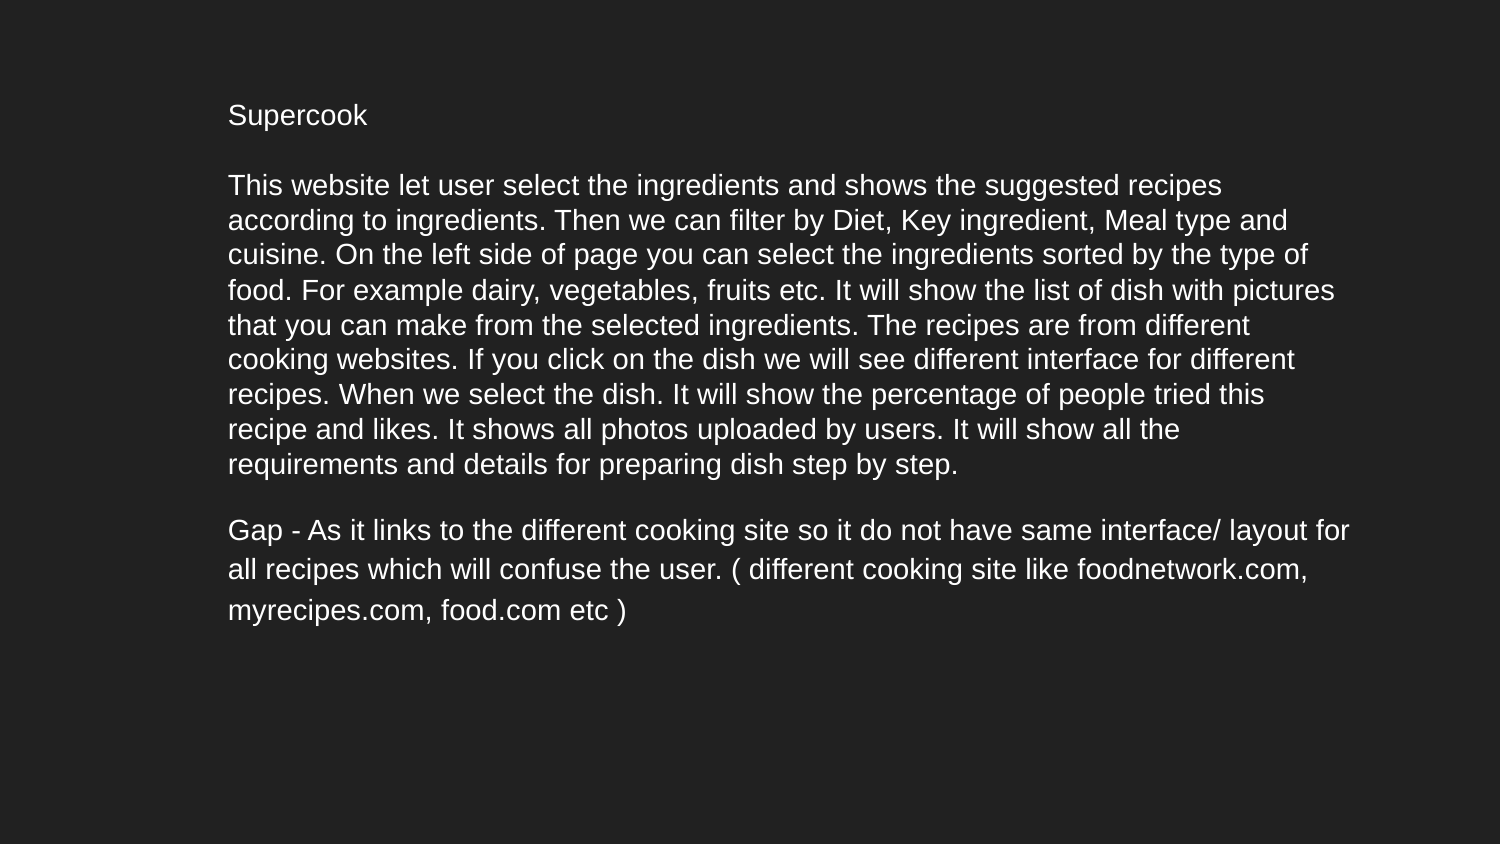

Supercook

This website let user select the ingredients and shows the suggested recipes according to ingredients. Then we can filter by Diet, Key ingredient, Meal type and cuisine. On the left side of page you can select the ingredients sorted by the type of food. For example dairy, vegetables, fruits etc. It will show the list of dish with pictures that you can make from the selected ingredients. The recipes are from different cooking websites. If you click on the dish we will see different interface for different recipes. When we select the dish. It will show the percentage of people tried this recipe and likes. It shows all photos uploaded by users. It will show all the requirements and details for preparing dish step by step.
Gap - As it links to the different cooking site so it do not have same interface/ layout for all recipes which will confuse the user. ( different cooking site like foodnetwork.com, myrecipes.com, food.com etc )